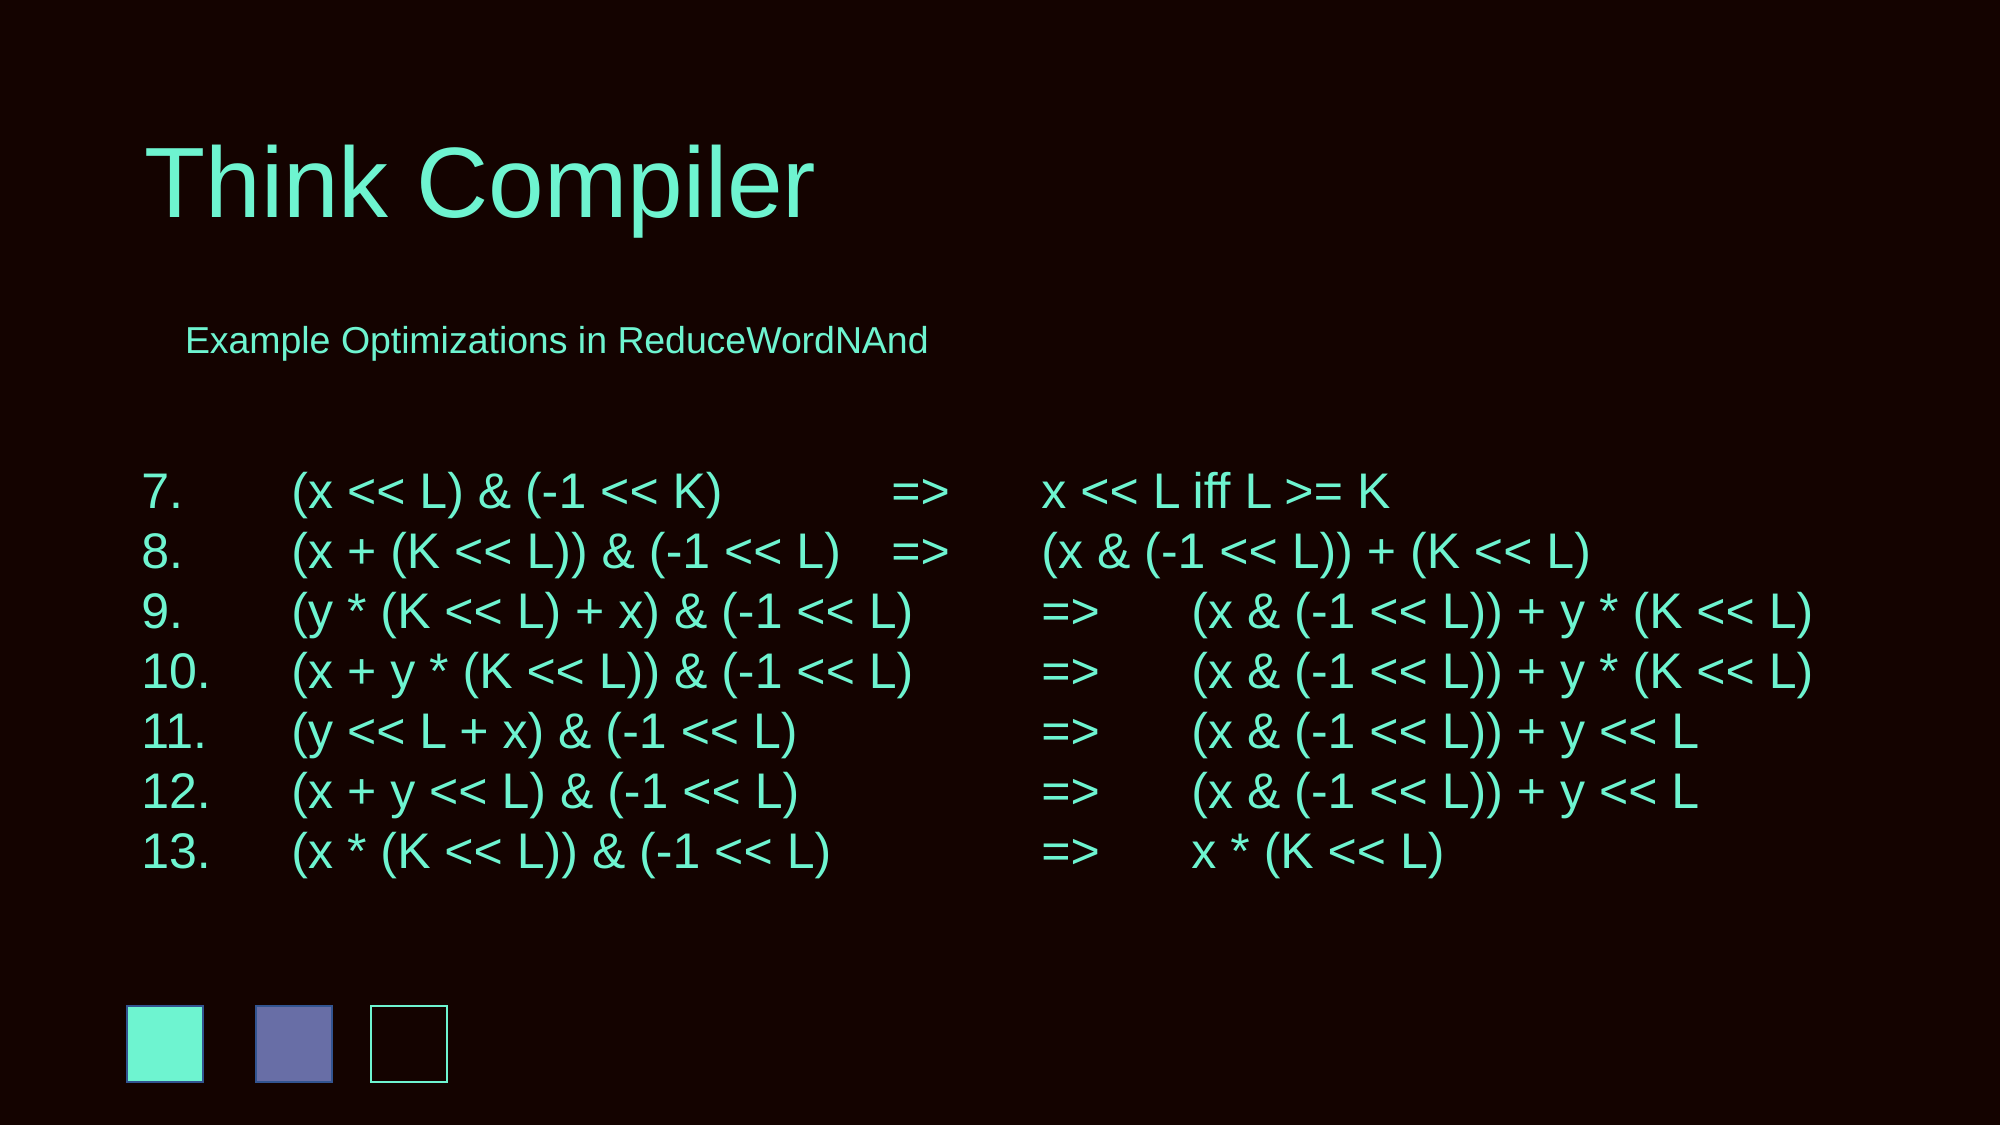

# Think Compiler
Example Optimizations in ReduceWordNAnd
7. 	(x << L) & (-1 << K) 		=> 	x << L iff L >= K
8. 	(x + (K << L)) & (-1 << L) 	=> 	(x & (-1 << L)) + (K << L)
9. 	(y * (K << L) + x) & (-1 << L) 	=> 	(x & (-1 << L)) + y * (K << L)
10. 	(x + y * (K << L)) & (-1 << L) 	=> 	(x & (-1 << L)) + y * (K << L)
11. 	(y << L + x) & (-1 << L) 		=> 	(x & (-1 << L)) + y << L
12. 	(x + y << L) & (-1 << L) 		=> 	(x & (-1 << L)) + y << L
13. 	(x * (K << L)) & (-1 << L) 		=> 	x * (K << L)